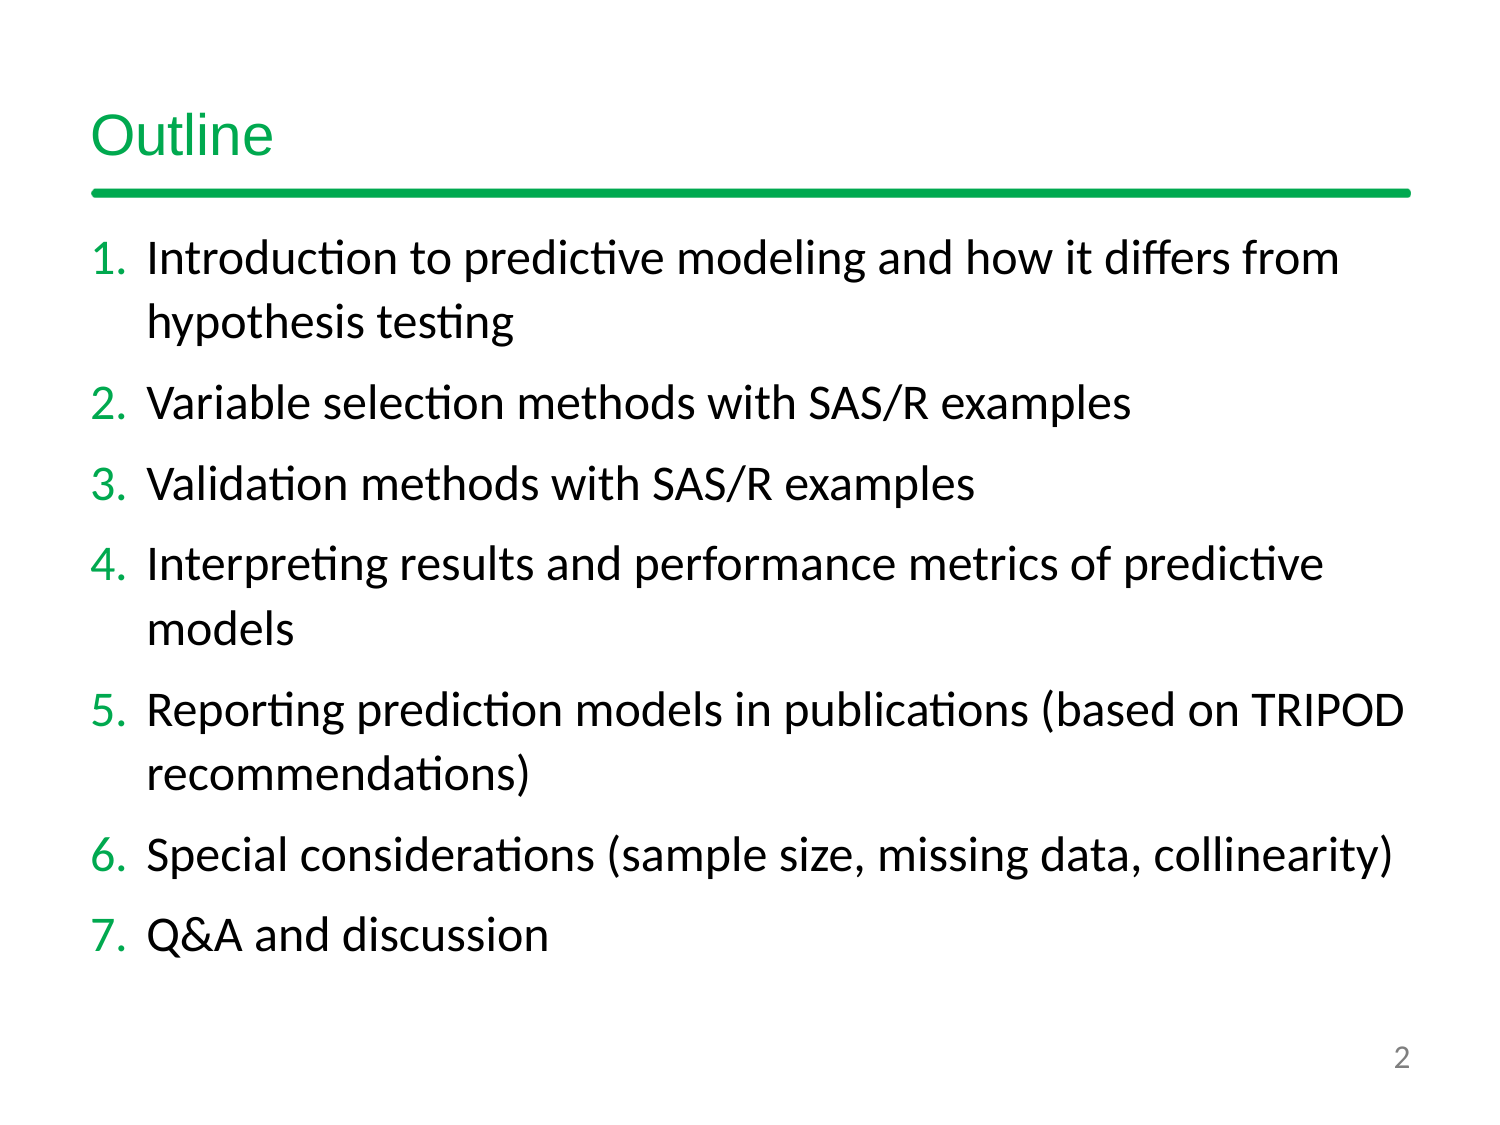

# Outline
Introduction to predictive modeling and how it differs from hypothesis testing
Variable selection methods with SAS/R examples
Validation methods with SAS/R examples
Interpreting results and performance metrics of predictive models
Reporting prediction models in publications (based on TRIPOD recommendations)
Special considerations (sample size, missing data, collinearity)
Q&A and discussion